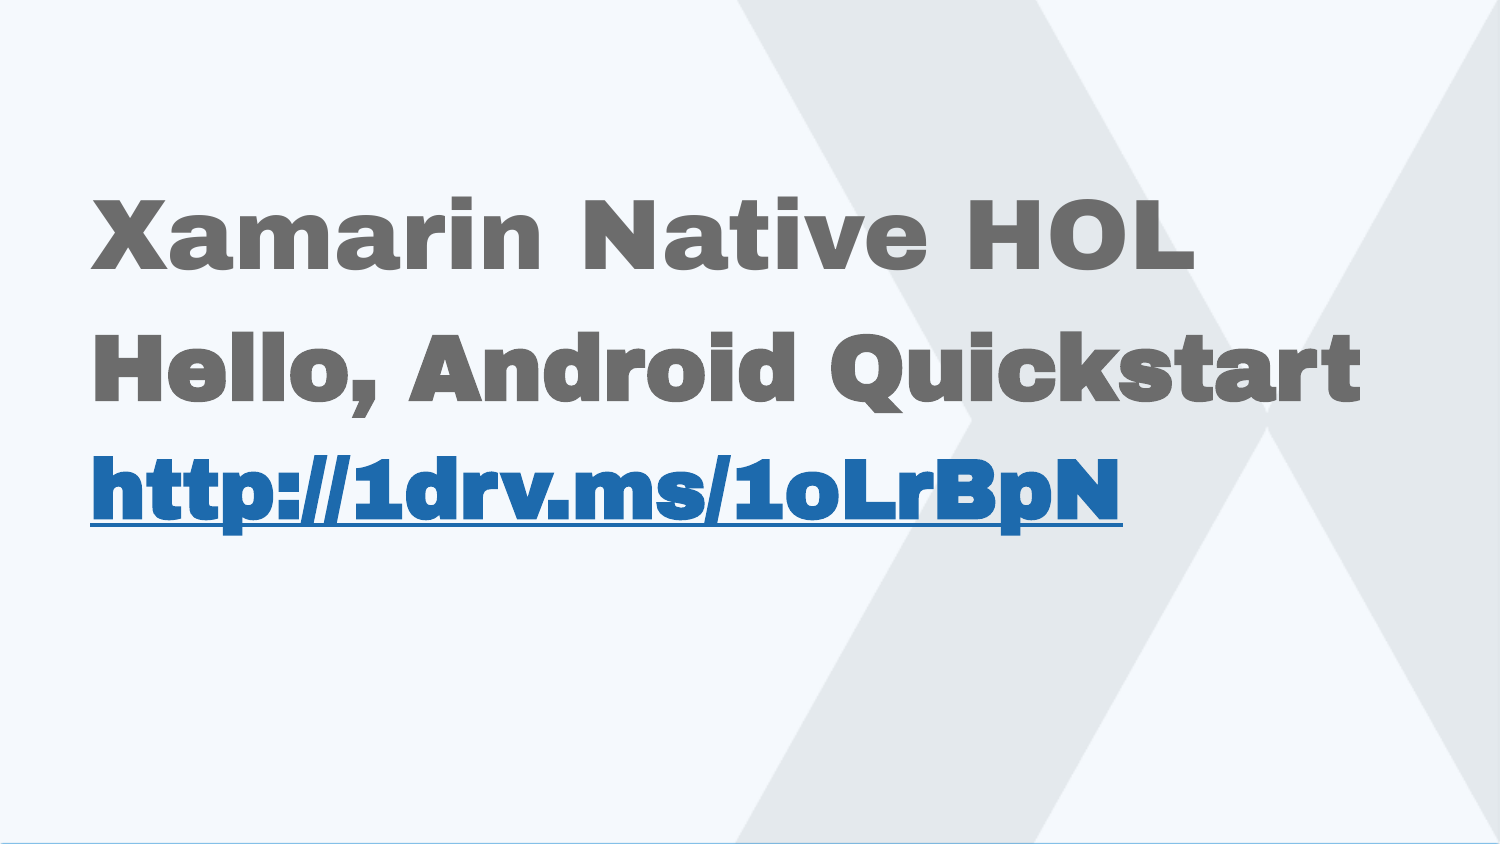

Xamarin Native HOL
Hello, Android Quickstart
http://1drv.ms/1oLrBpN